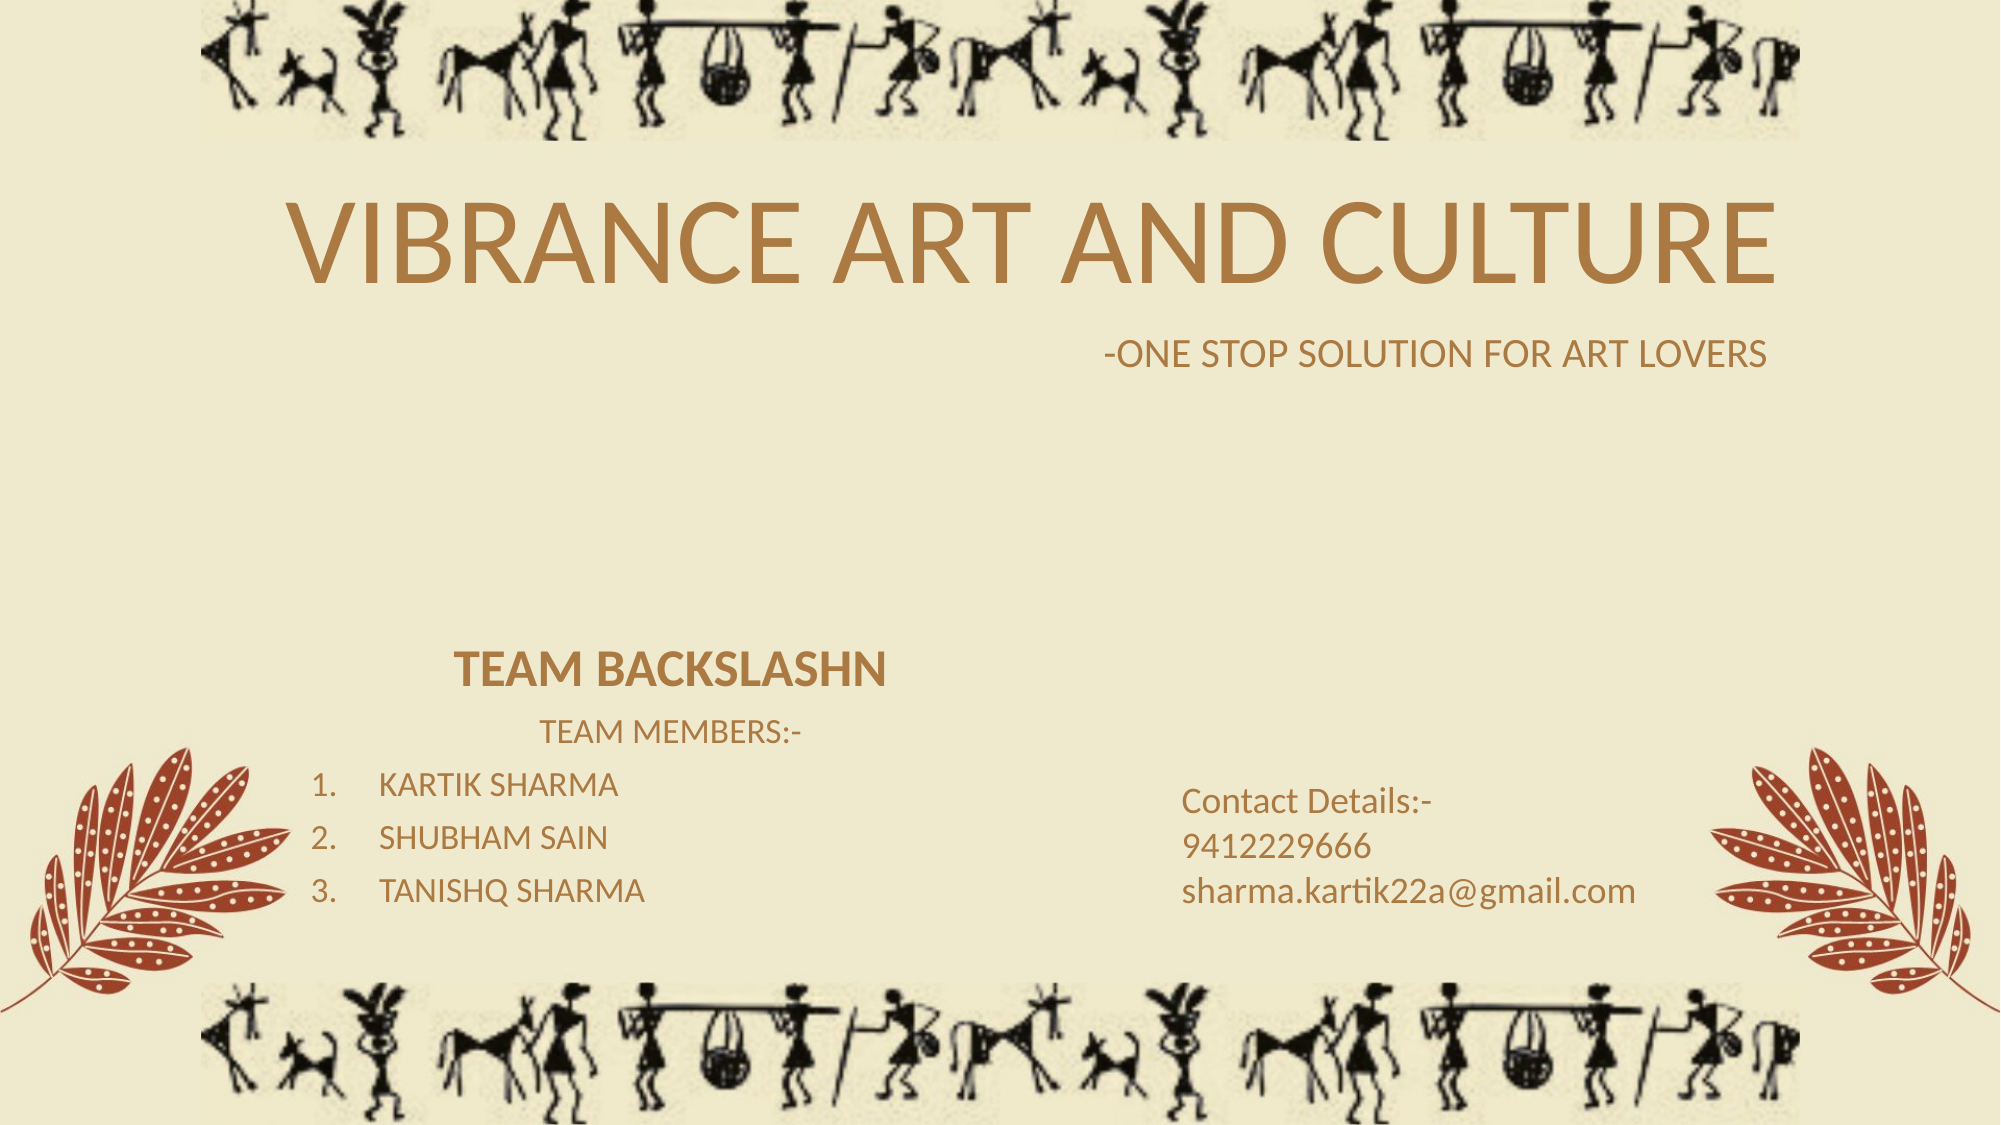

# VIBRANCE ART AND CULTURE
-ONE STOP SOLUTION FOR ART LOVERS

TEAM BACKSLASHN
TEAM MEMBERS:-
KARTIK SHARMA
SHUBHAM SAIN
TANISHQ SHARMA
Contact Details:-
9412229666
sharma.kartik22a@gmail.com